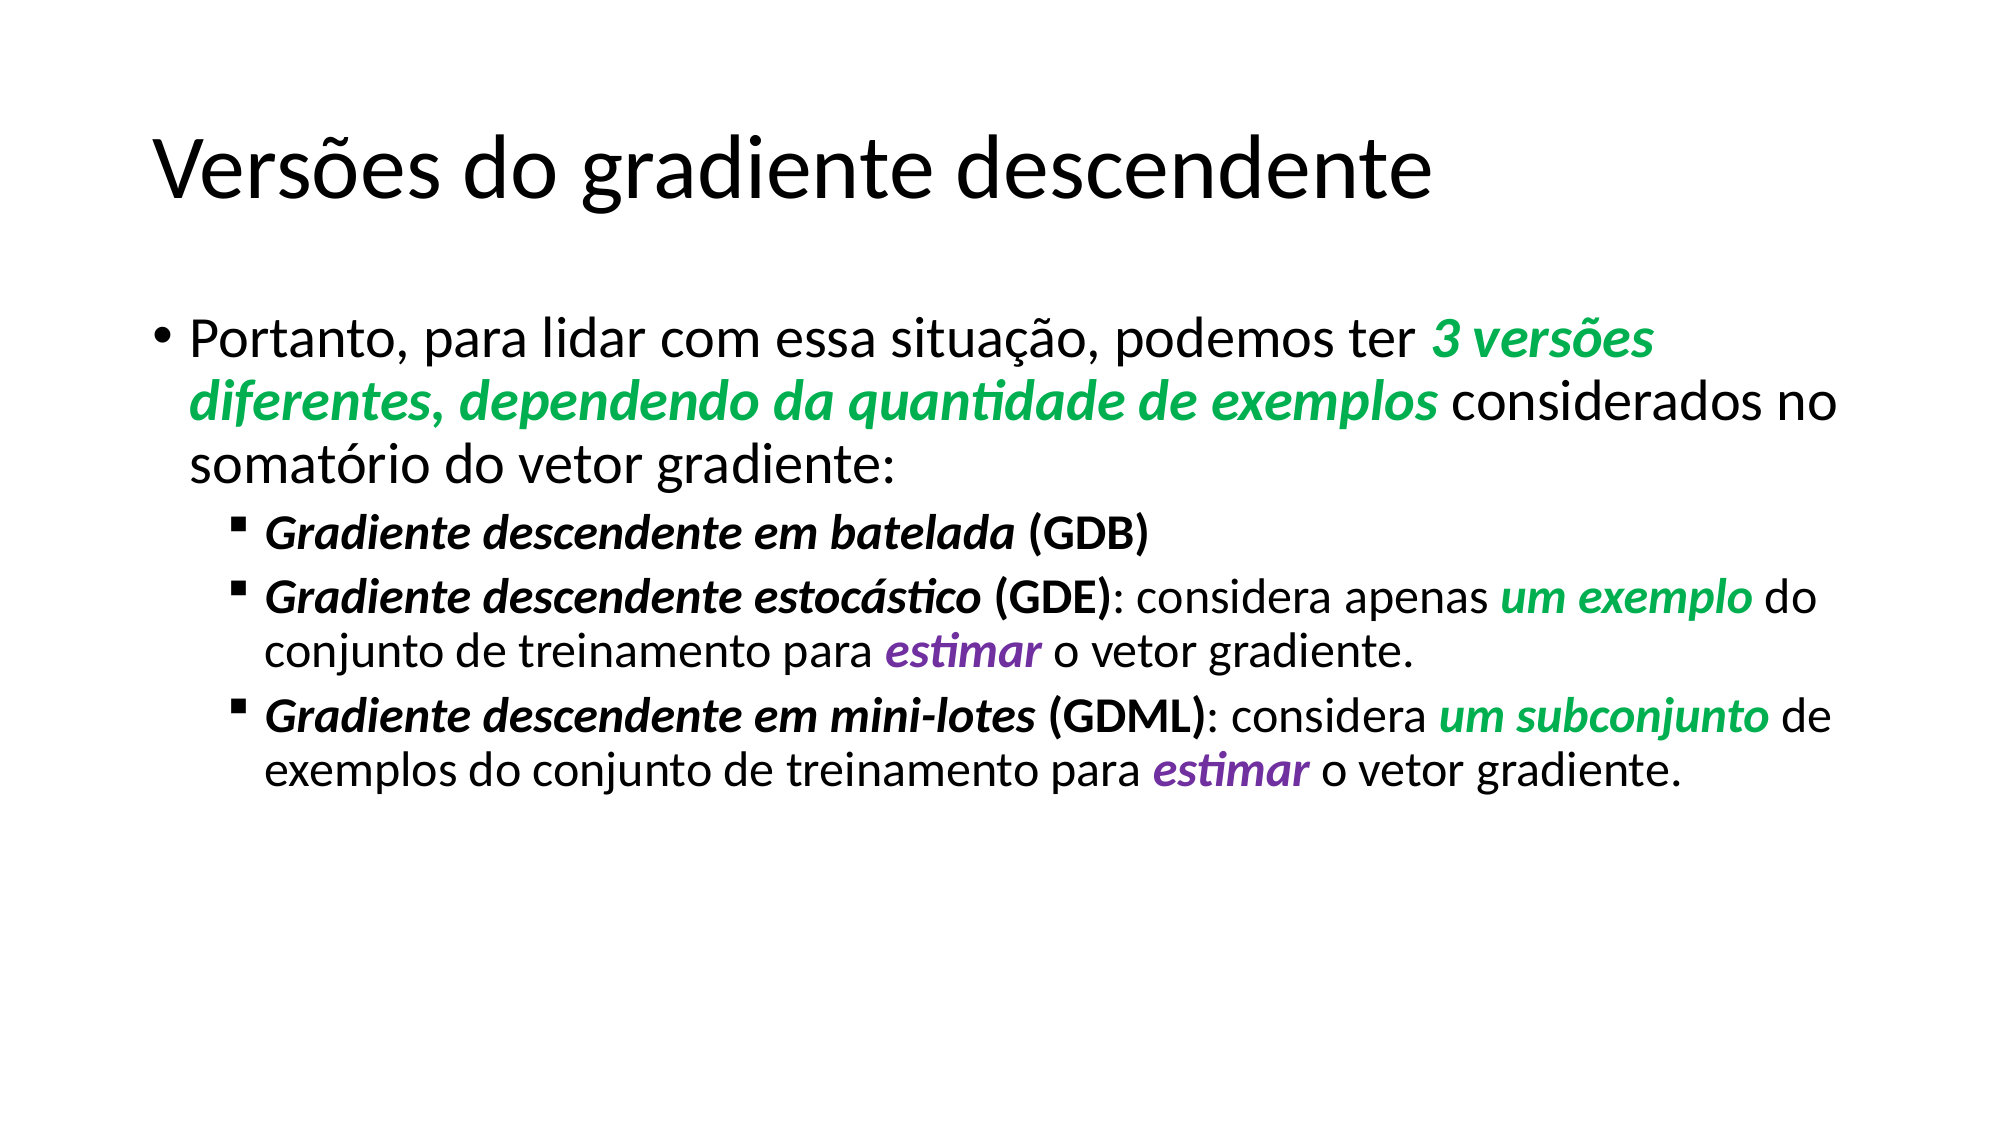

# Versões do gradiente descendente
Portanto, para lidar com essa situação, podemos ter 3 versões diferentes, dependendo da quantidade de exemplos considerados no somatório do vetor gradiente:
Gradiente descendente em batelada (GDB)
Gradiente descendente estocástico (GDE): considera apenas um exemplo do conjunto de treinamento para estimar o vetor gradiente.
Gradiente descendente em mini-lotes (GDML): considera um subconjunto de exemplos do conjunto de treinamento para estimar o vetor gradiente.